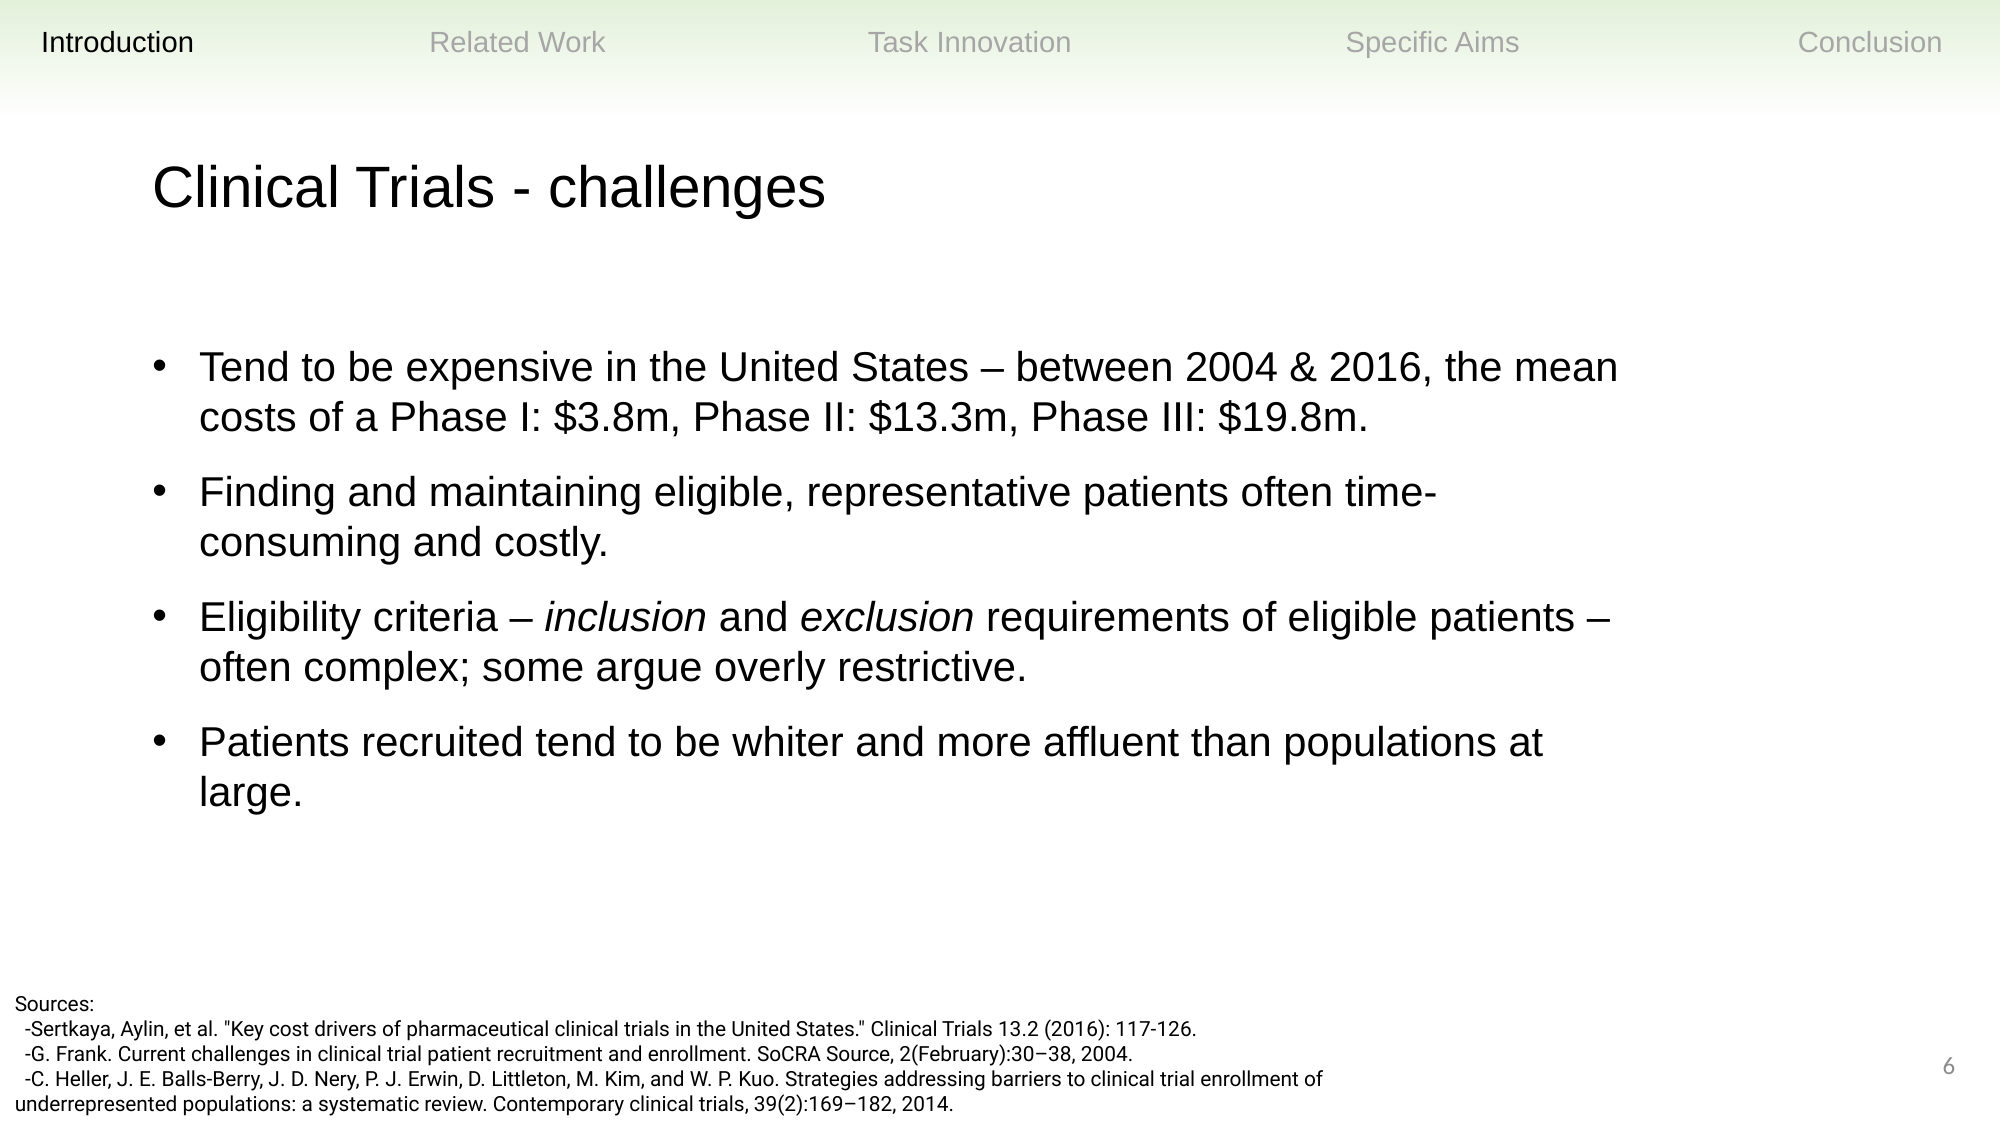

Related Work
Task Innovation
Specific Aims
Introduction
Conclusion
Clinical Trials - challenges
Tend to be expensive in the United States – between 2004 & 2016, the mean costs of a Phase I: $3.8m, Phase II: $13.3m, Phase III: $19.8m.
Finding and maintaining eligible, representative patients often time-consuming and costly.
Eligibility criteria – inclusion and exclusion requirements of eligible patients – often complex; some argue overly restrictive.
Patients recruited tend to be whiter and more affluent than populations at large.

Sources:
  -Sertkaya, Aylin, et al. "Key cost drivers of pharmaceutical clinical trials in the United States." Clinical Trials 13.2 (2016): 117-126.
  -G. Frank. Current challenges in clinical trial patient recruitment and enrollment. SoCRA Source, 2(February):30–38, 2004.
  -C. Heller, J. E. Balls-Berry, J. D. Nery, P. J. Erwin, D. Littleton, M. Kim, and W. P. Kuo. Strategies addressing barriers to clinical trial enrollment of underrepresented populations: a systematic review. Contemporary clinical trials, 39(2):169–182, 2014.

6